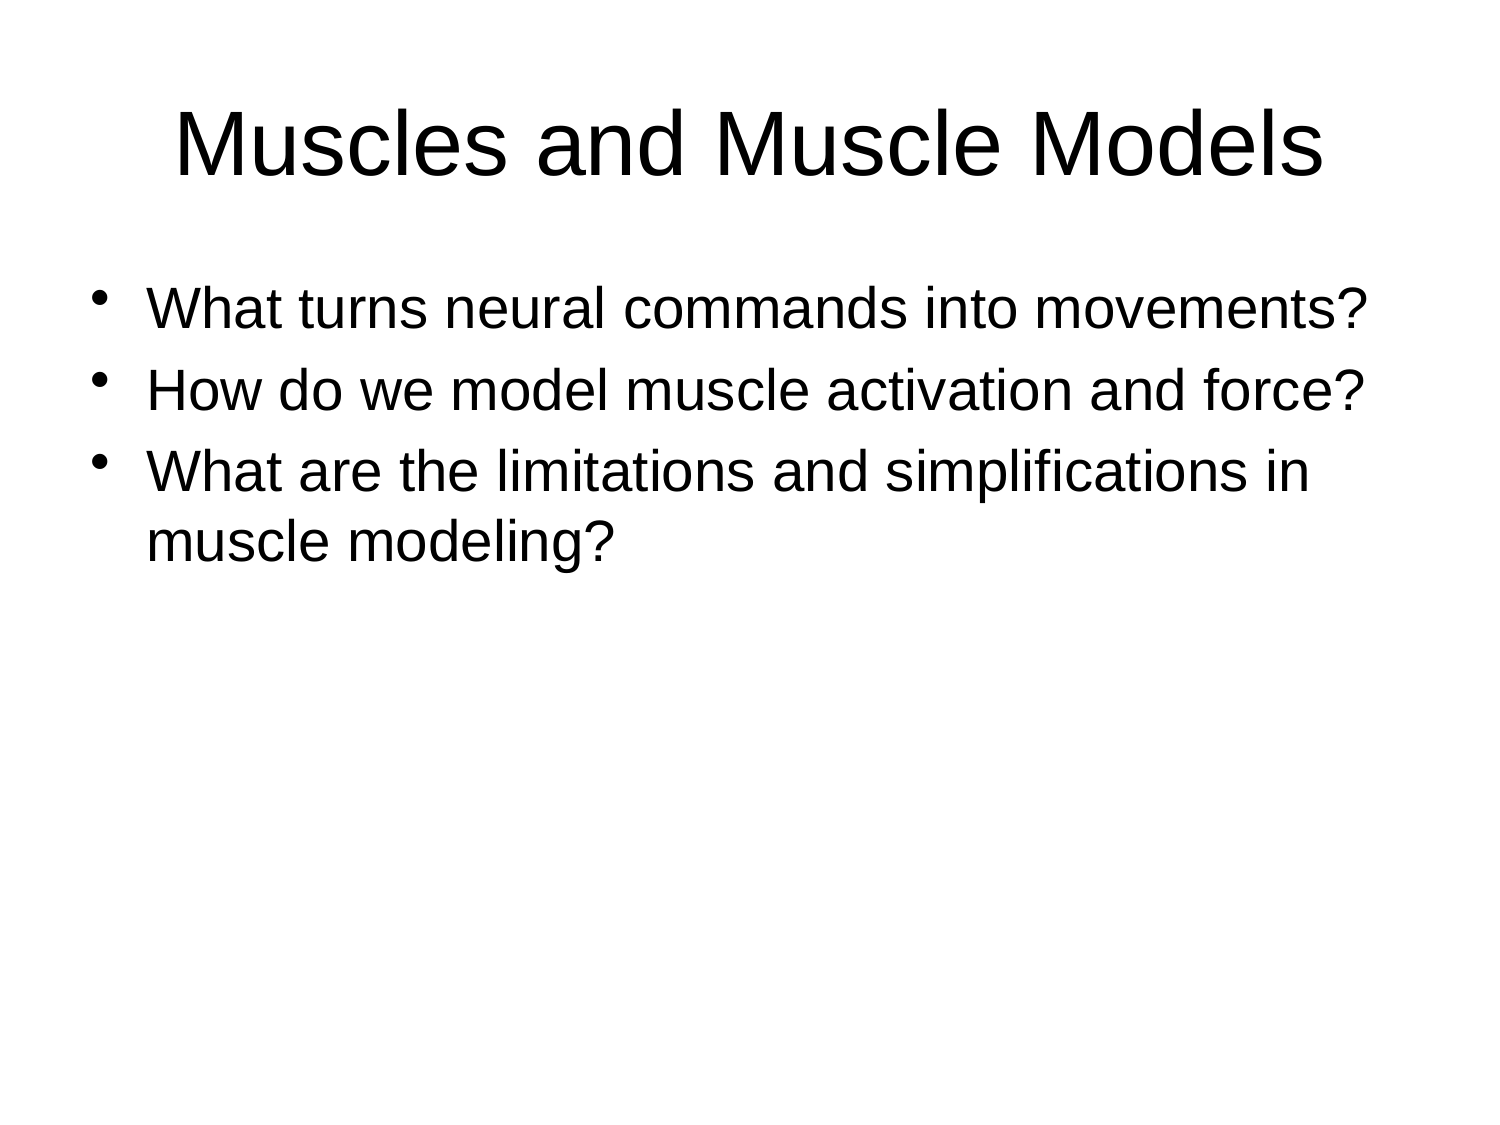

# Muscles and Muscle Models
What turns neural commands into movements?
How do we model muscle activation and force?
What are the limitations and simplifications in muscle modeling?